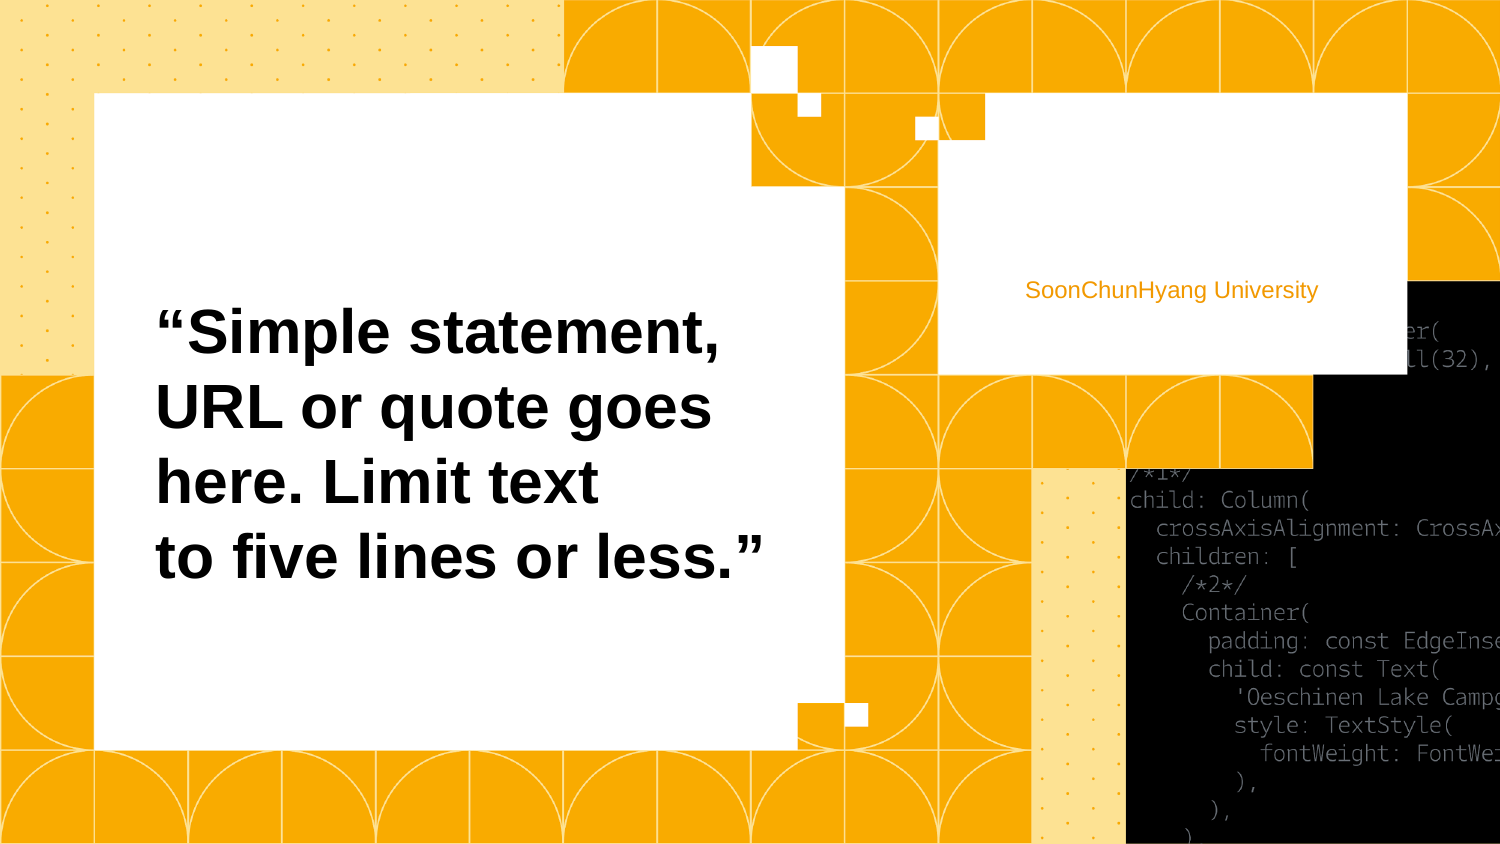

# “Simple statement, URL or quote goes here. Limit text
to five lines or less.”
SoonChunHyang University